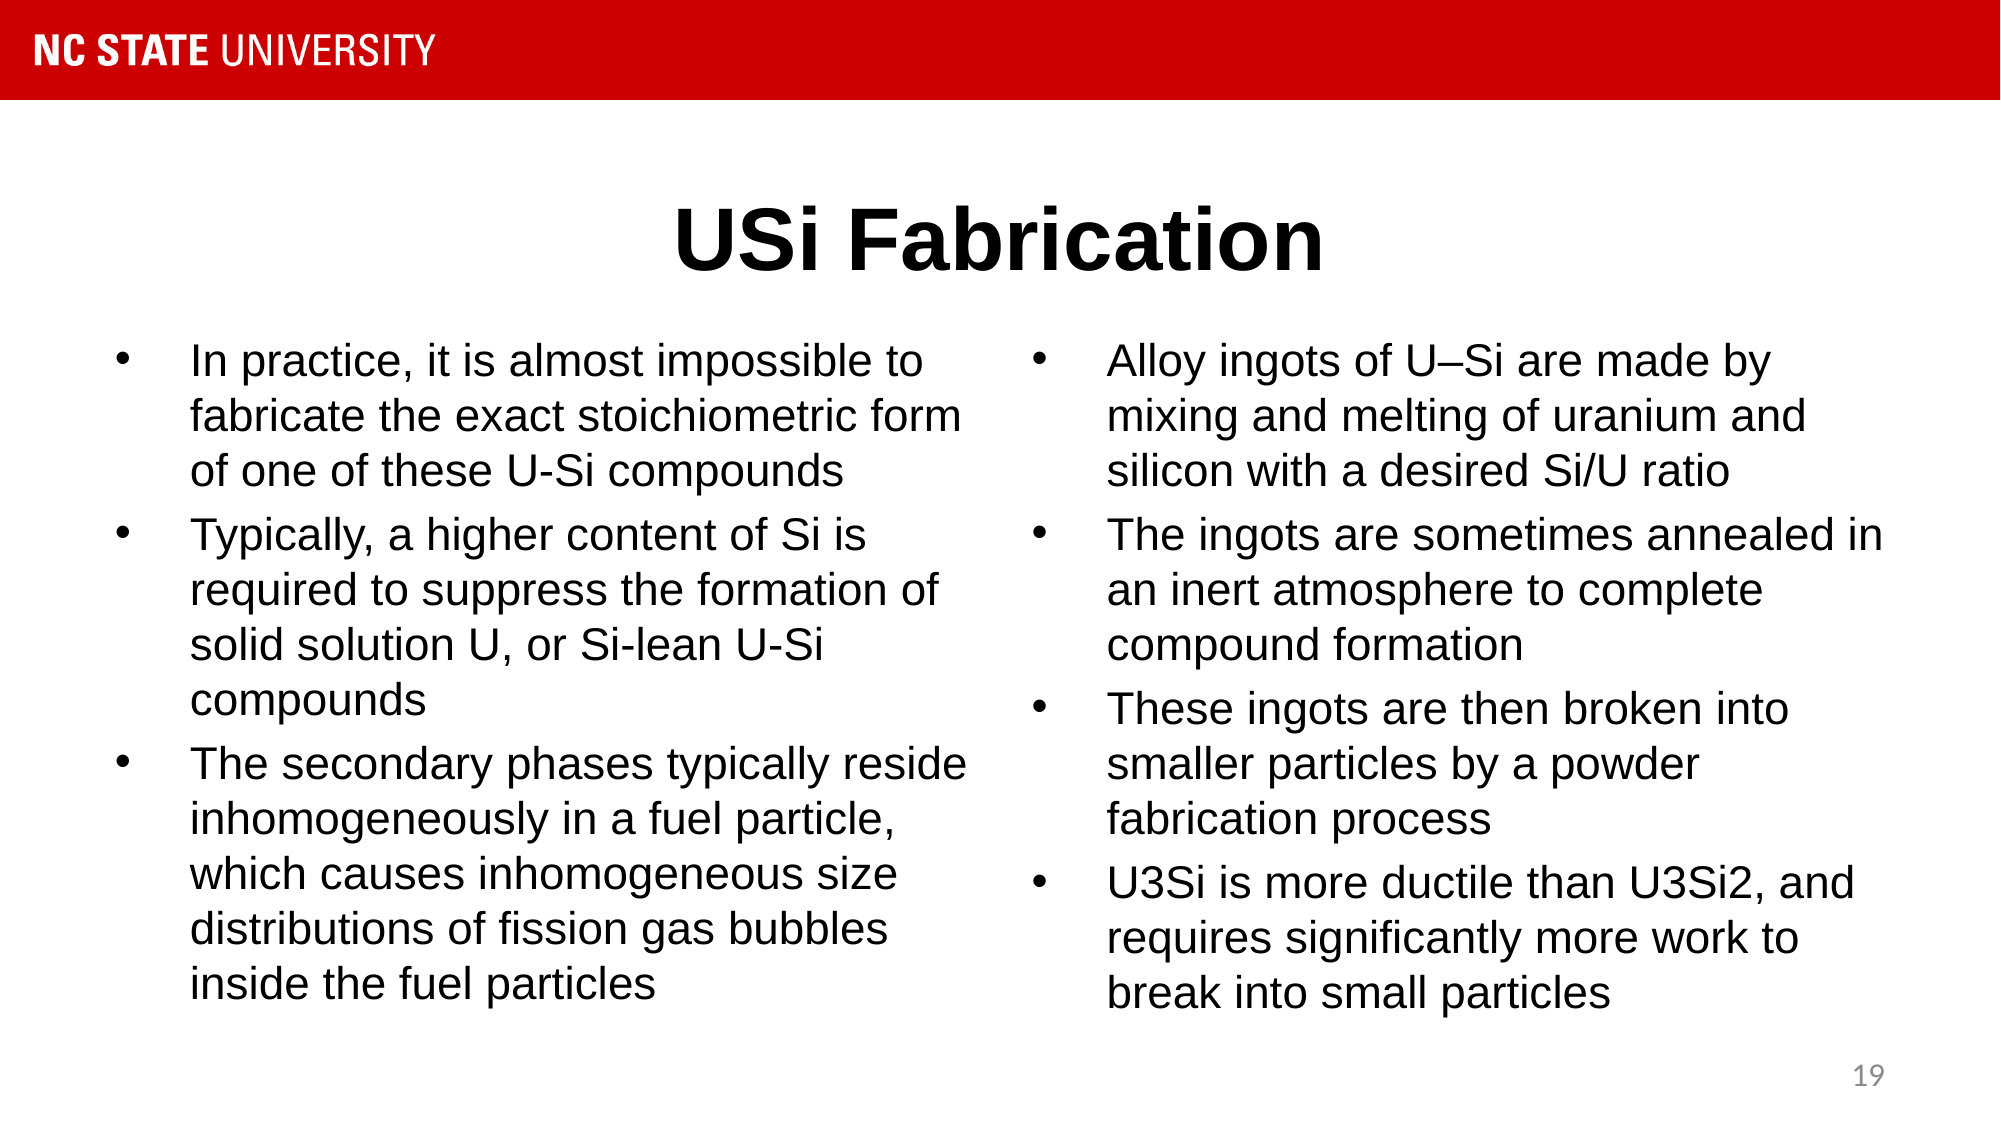

# USi Fabrication
In practice, it is almost impossible to fabricate the exact stoichiometric form of one of these U-Si compounds
Typically, a higher content of Si is required to suppress the formation of solid solution U, or Si-lean U-Si compounds
The secondary phases typically reside inhomogeneously in a fuel particle, which causes inhomogeneous size distributions of fission gas bubbles inside the fuel particles

Alloy ingots of U–Si are made by mixing and melting of uranium and silicon with a desired Si/U ratio
The ingots are sometimes annealed in an inert atmosphere to complete compound formation
These ingots are then broken into smaller particles by a powder fabrication process
U3Si is more ductile than U3Si2, and requires significantly more work to break into small particles

19